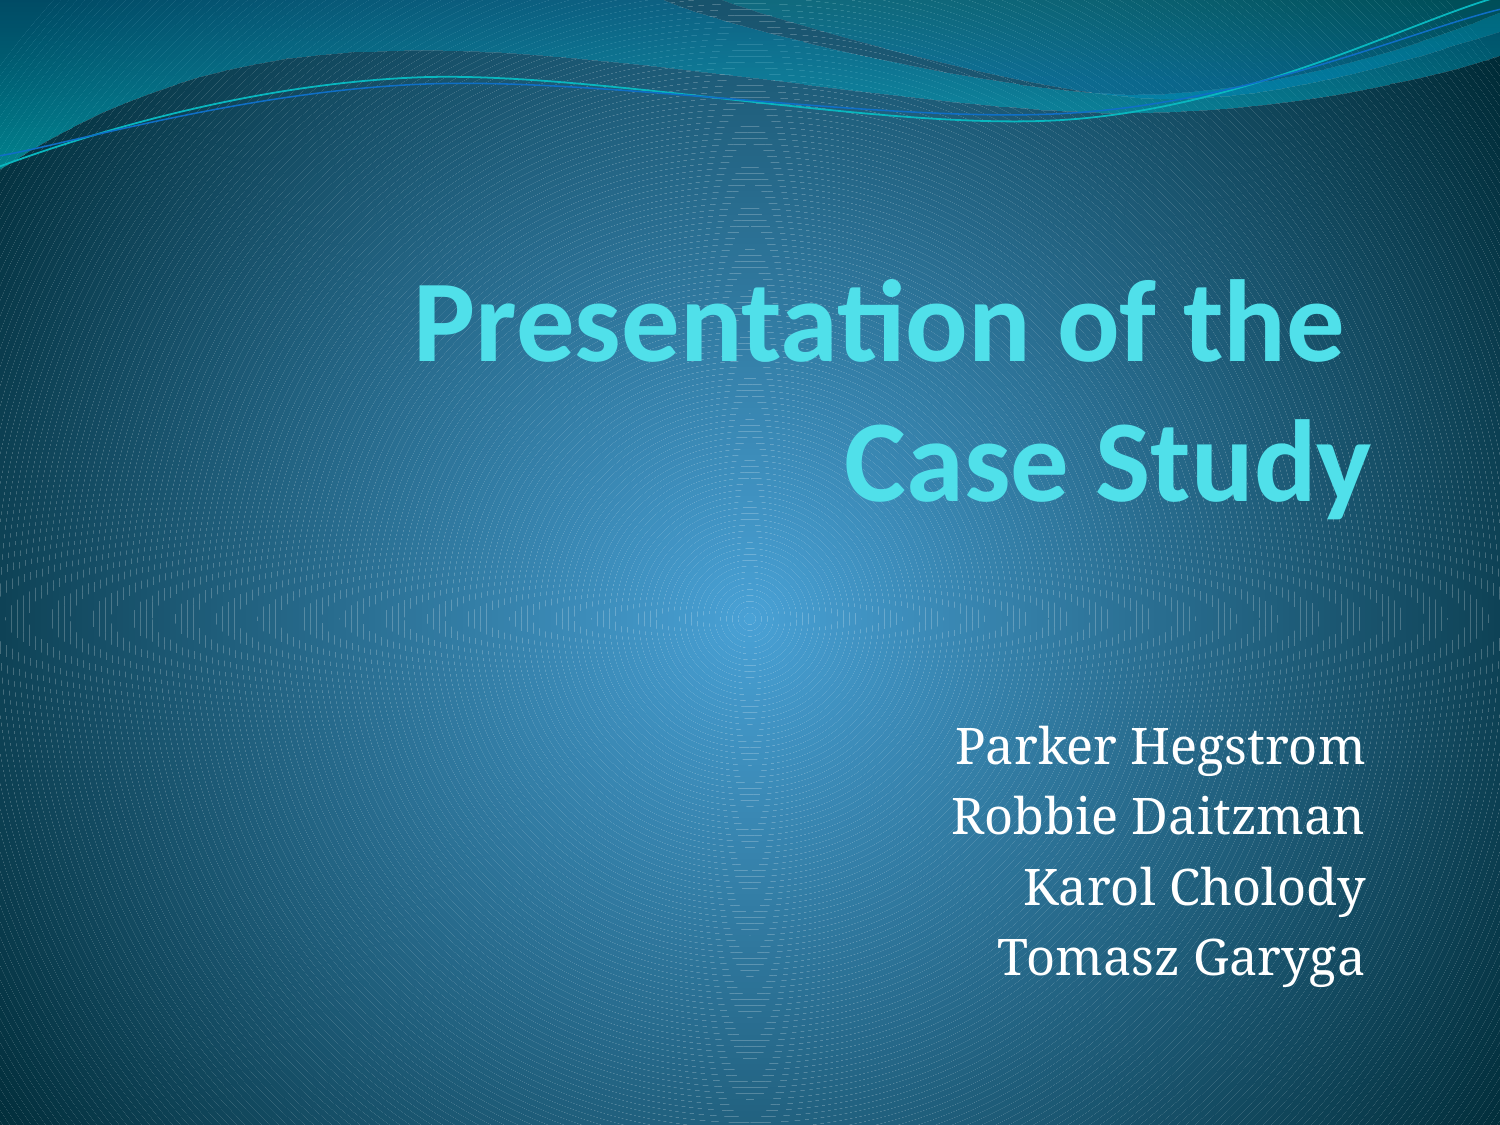

# Presentation of the Case Study
Parker Hegstrom
Robbie Daitzman
Karol Cholody
Tomasz Garyga